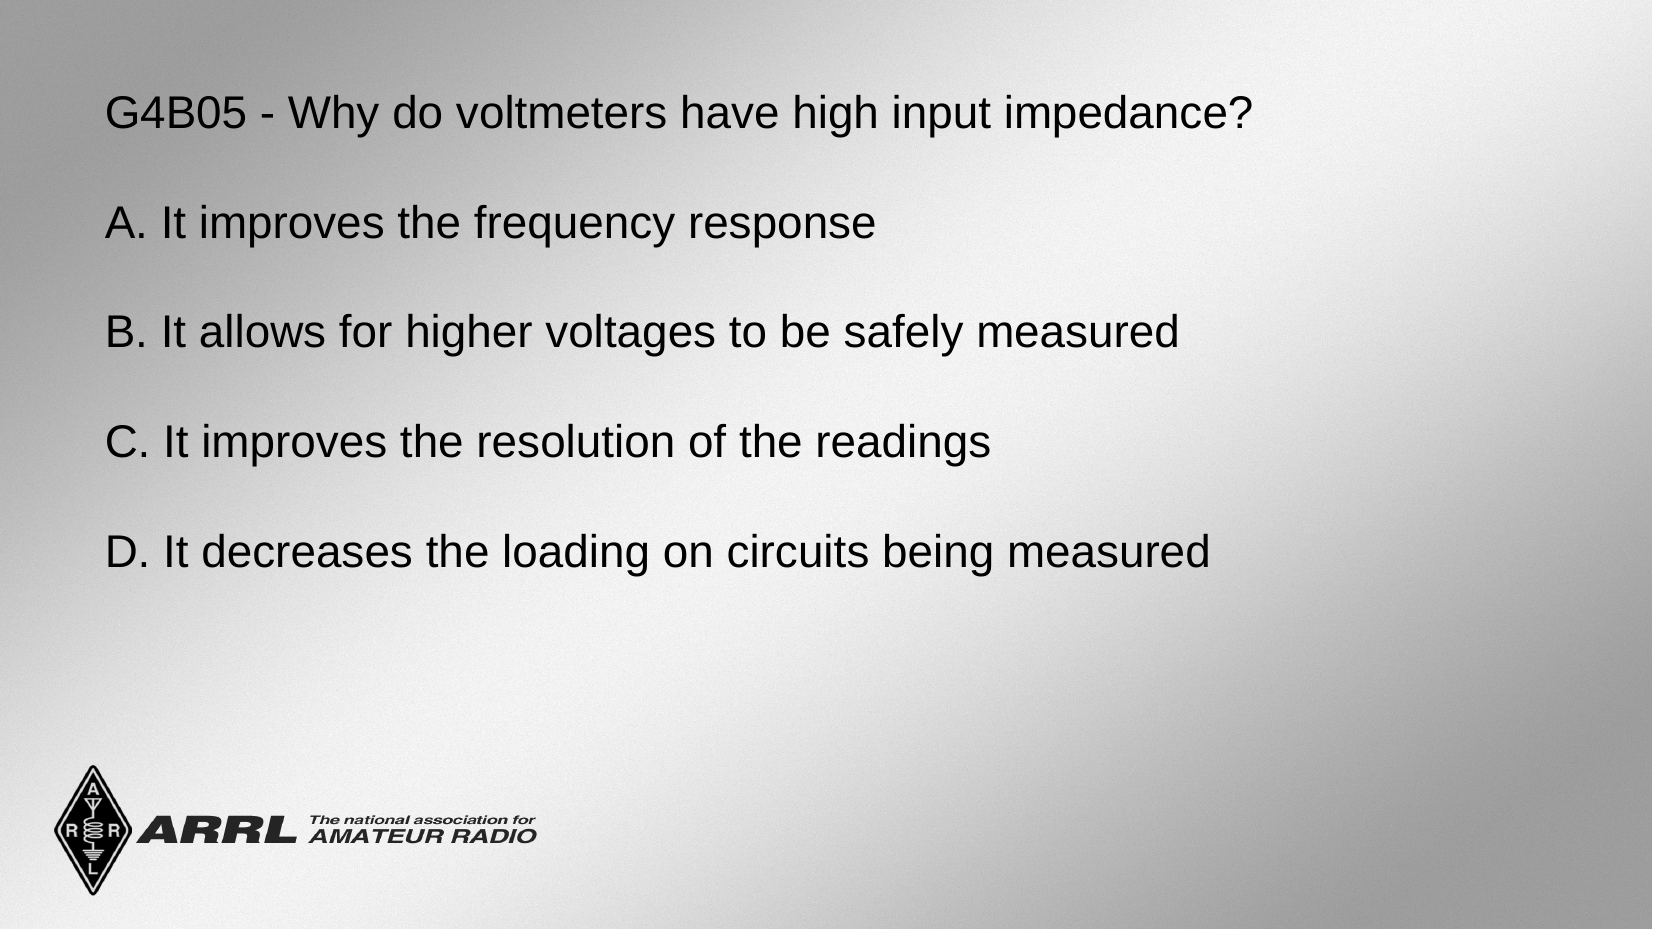

G4B05 - Why do voltmeters have high input impedance?

A. It improves the frequency response

B. It allows for higher voltages to be safely measured

C. It improves the resolution of the readings

D. It decreases the loading on circuits being measured